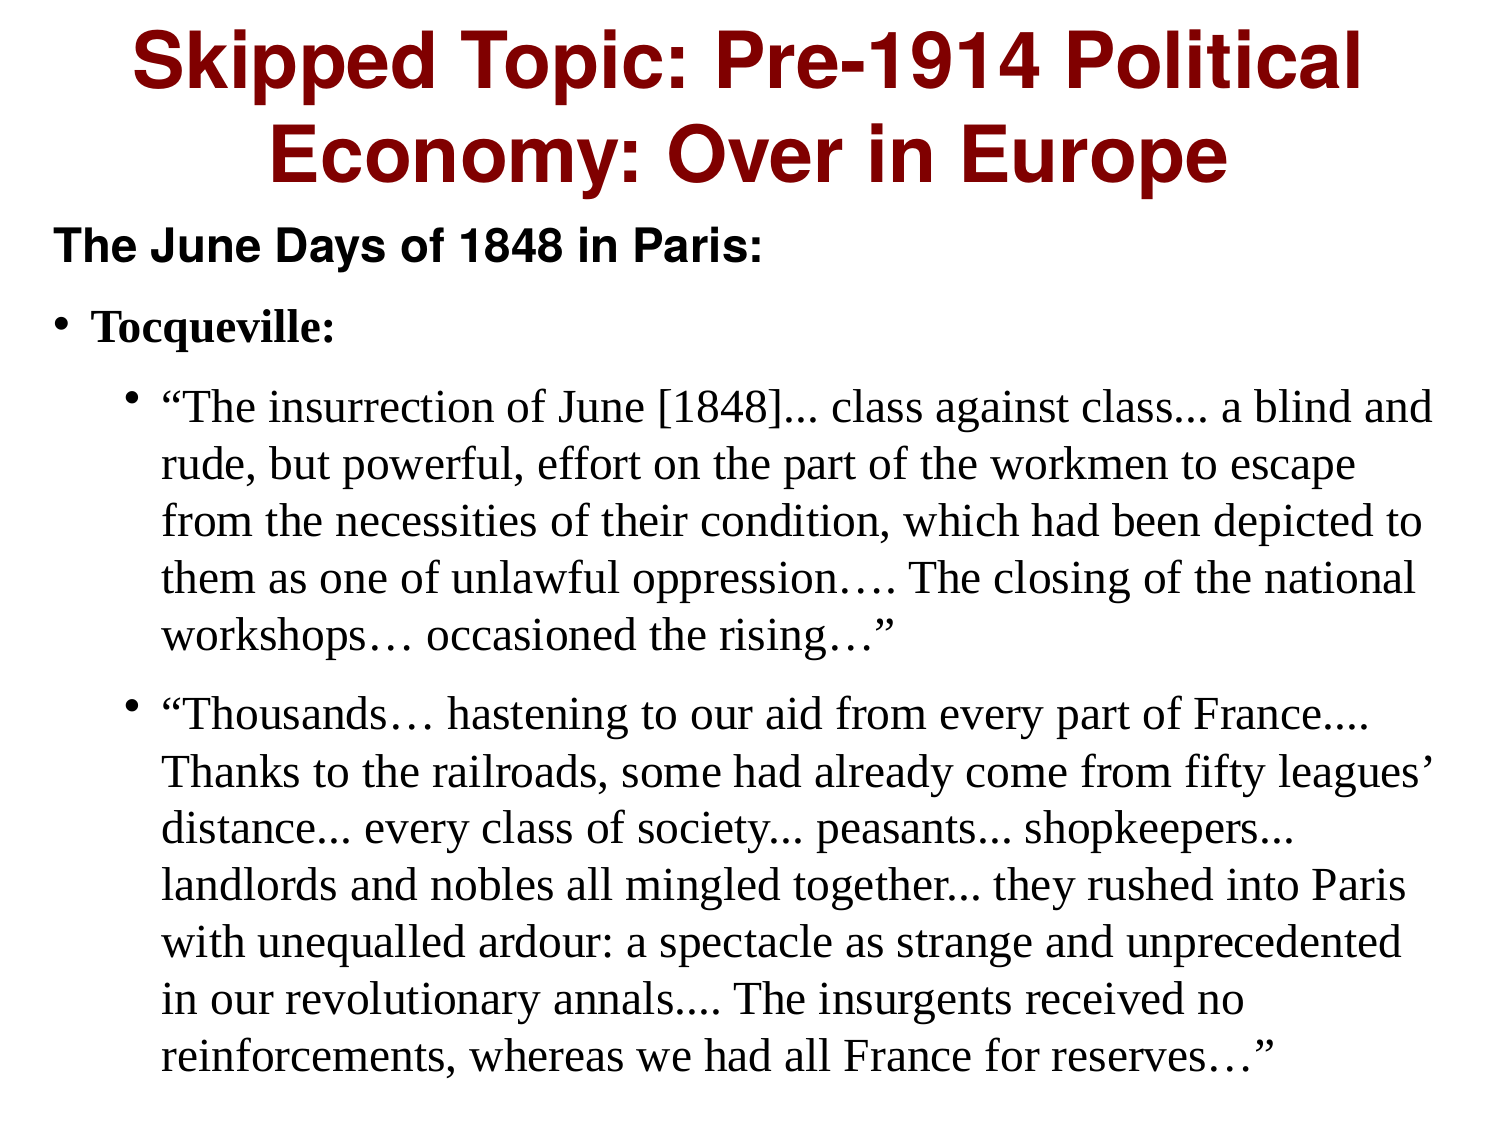

Skipped Topic: Pre-1914 Political Economy: Over in Europe
The June Days of 1848 in Paris:
Tocqueville:
“The insurrection of June [1848]... class against class... a blind and rude, but powerful, effort on the part of the workmen to escape from the necessities of their condition, which had been depicted to them as one of unlawful oppression…. The closing of the national workshops… occasioned the rising…”
“Thousands… hastening to our aid from every part of France.... Thanks to the railroads, some had already come from fifty leagues’ distance... every class of society... peasants... shopkeepers... landlords and nobles all mingled together... they rushed into Paris with unequalled ardour: a spectacle as strange and unprecedented in our revolutionary annals.... The insurgents received no reinforcements, whereas we had all France for reserves…”